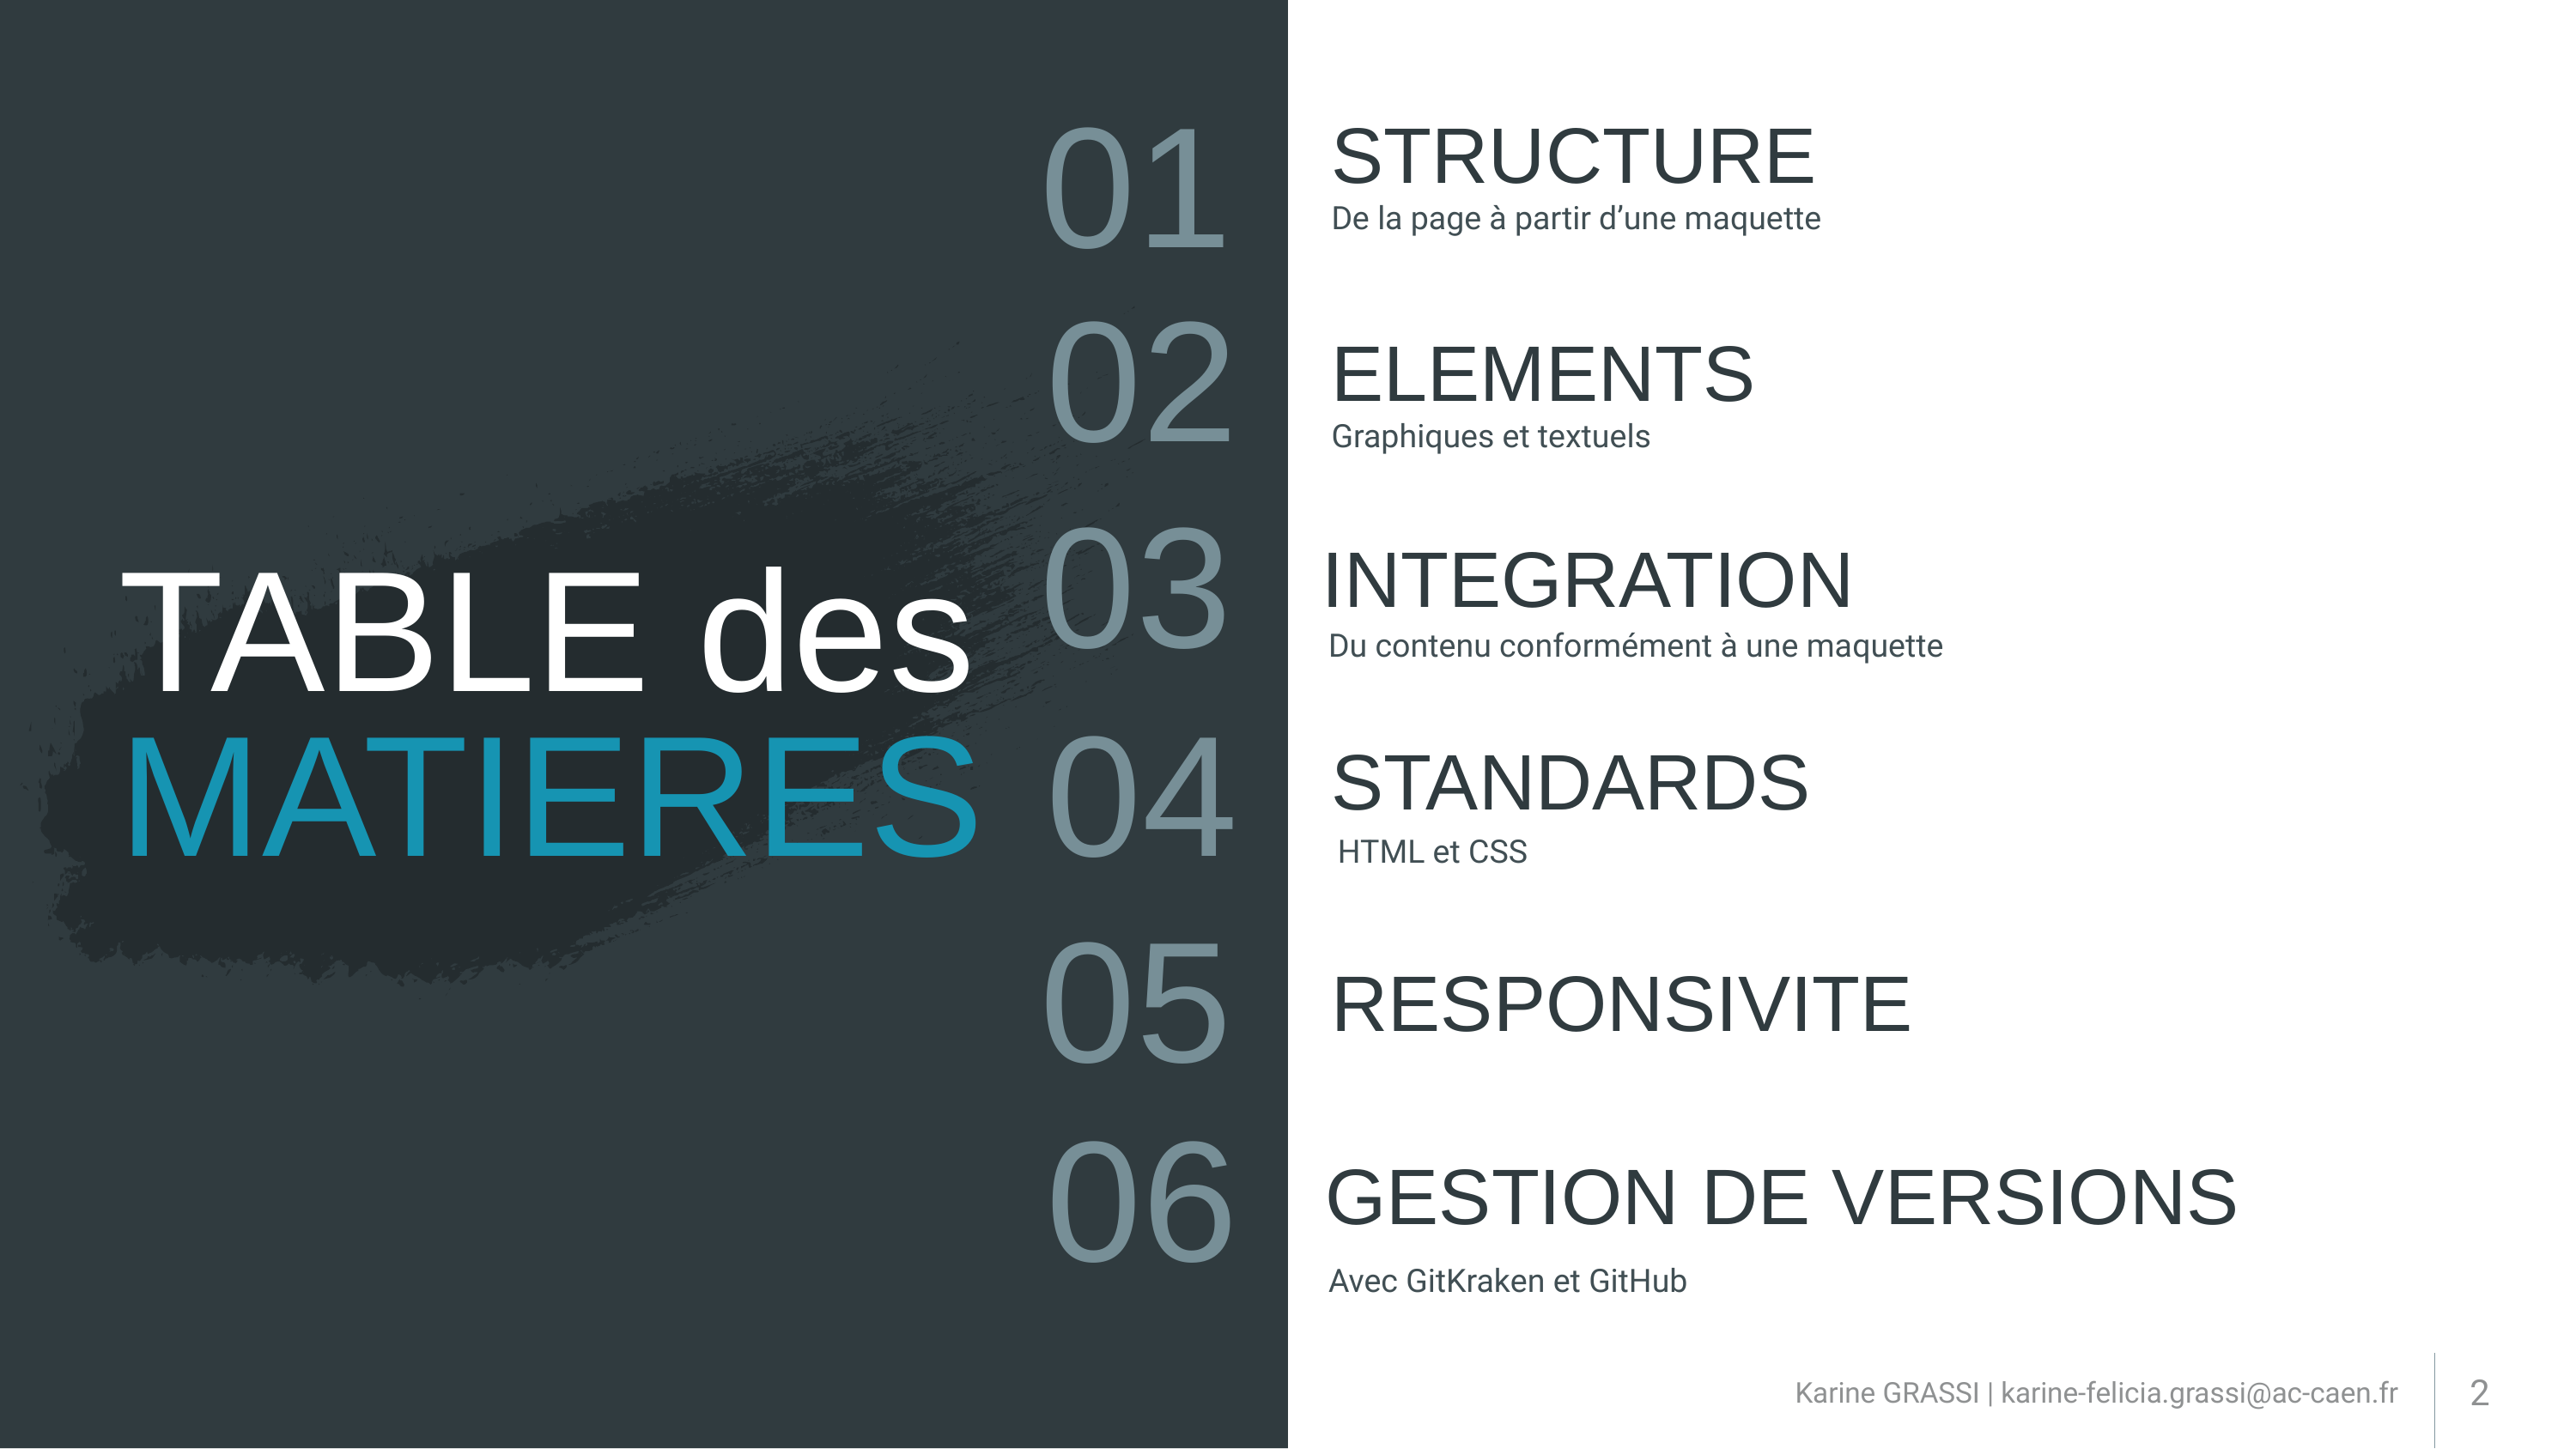

01
STRUCTURE
De la page à partir d’une maquette
02
ELEMENTS
Graphiques et textuels
# TABLE des MATIERES
03
INTEGRATION
Du contenu conformément à une maquette
04
STANDARDS
HTML et CSS
05
RESPONSIVITE
06
GESTION DE VERSIONS
Avec GitKraken et GitHub
2
Karine GRASSI | karine-felicia.grassi@ac-caen.fr